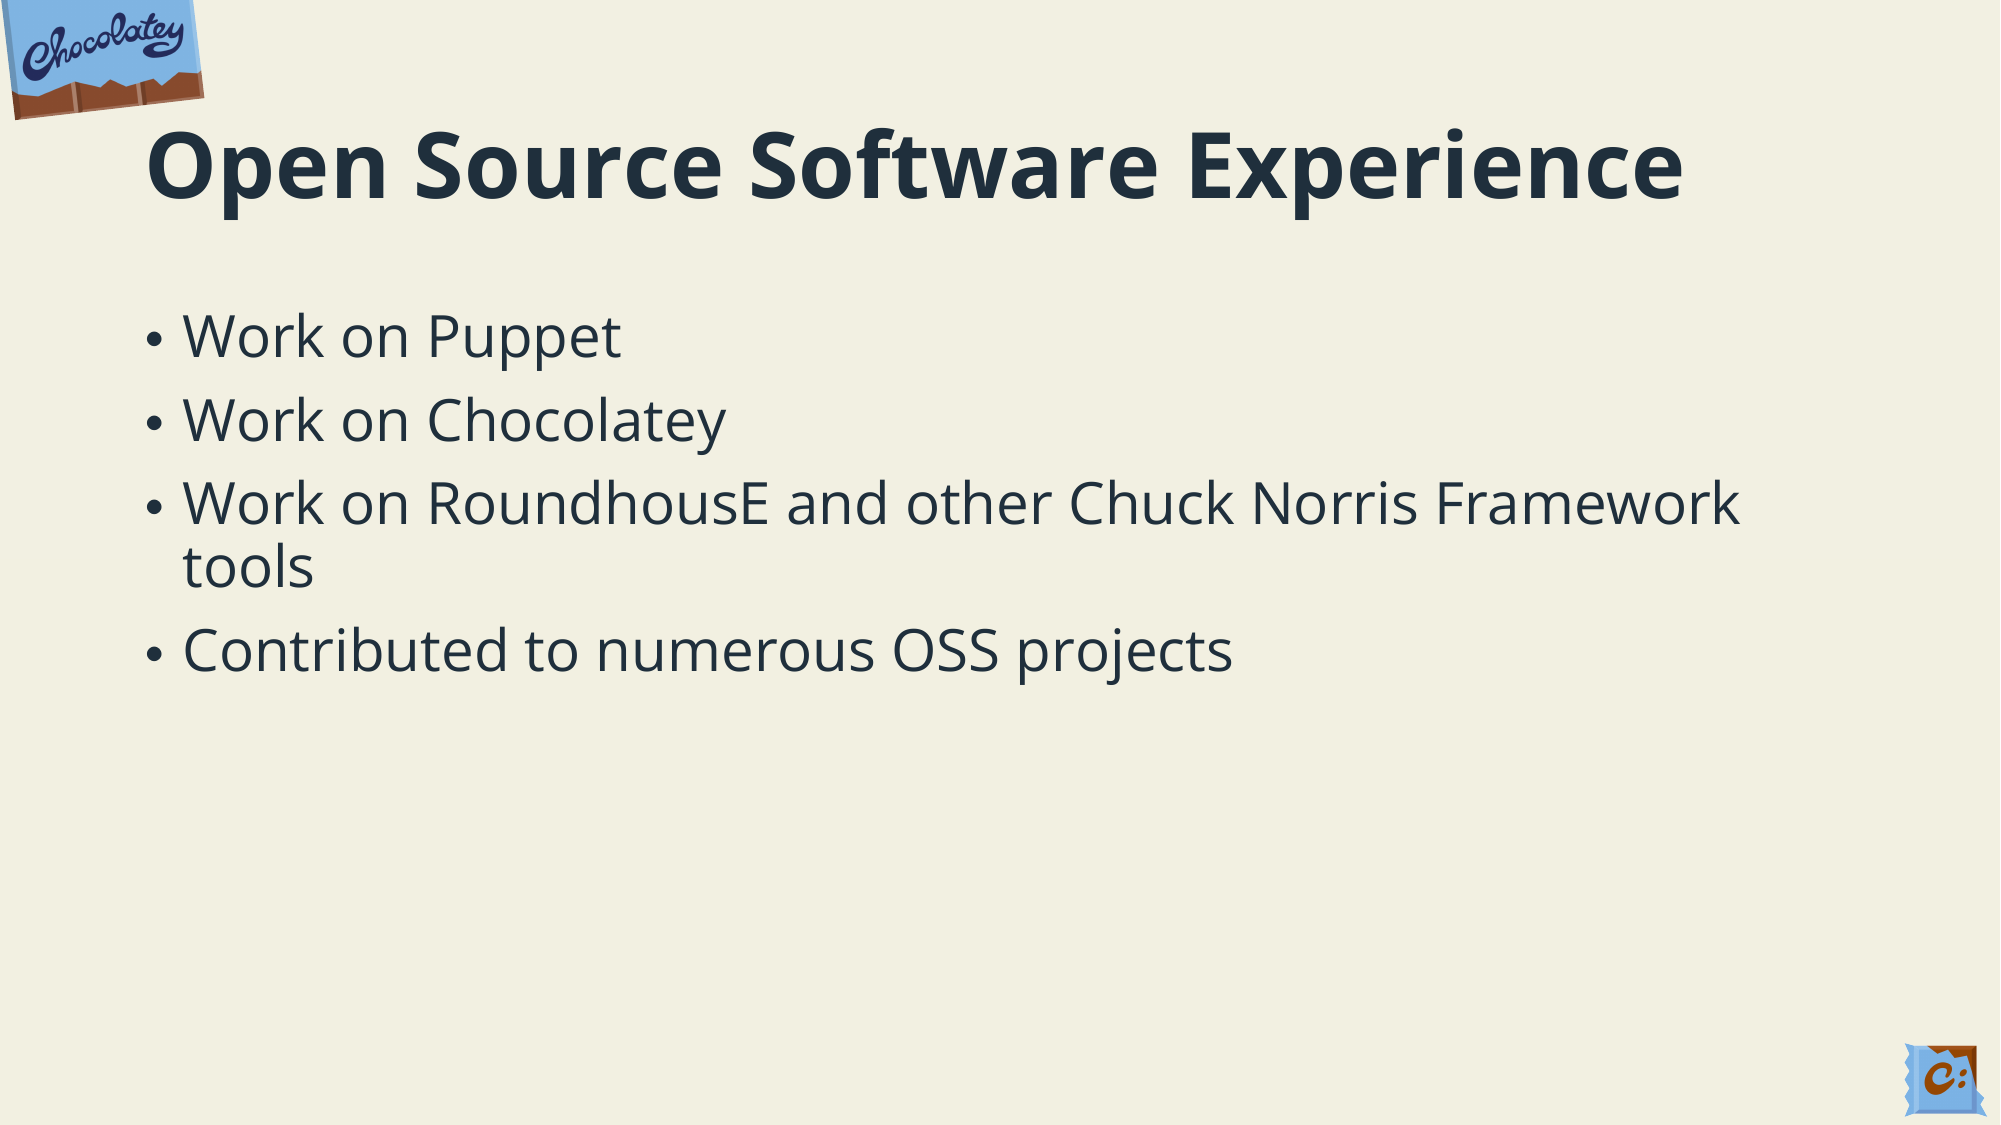

# Open Source Software Experience
Work on Puppet
Work on Chocolatey
Work on RoundhousE and other Chuck Norris Framework tools
Contributed to numerous OSS projects